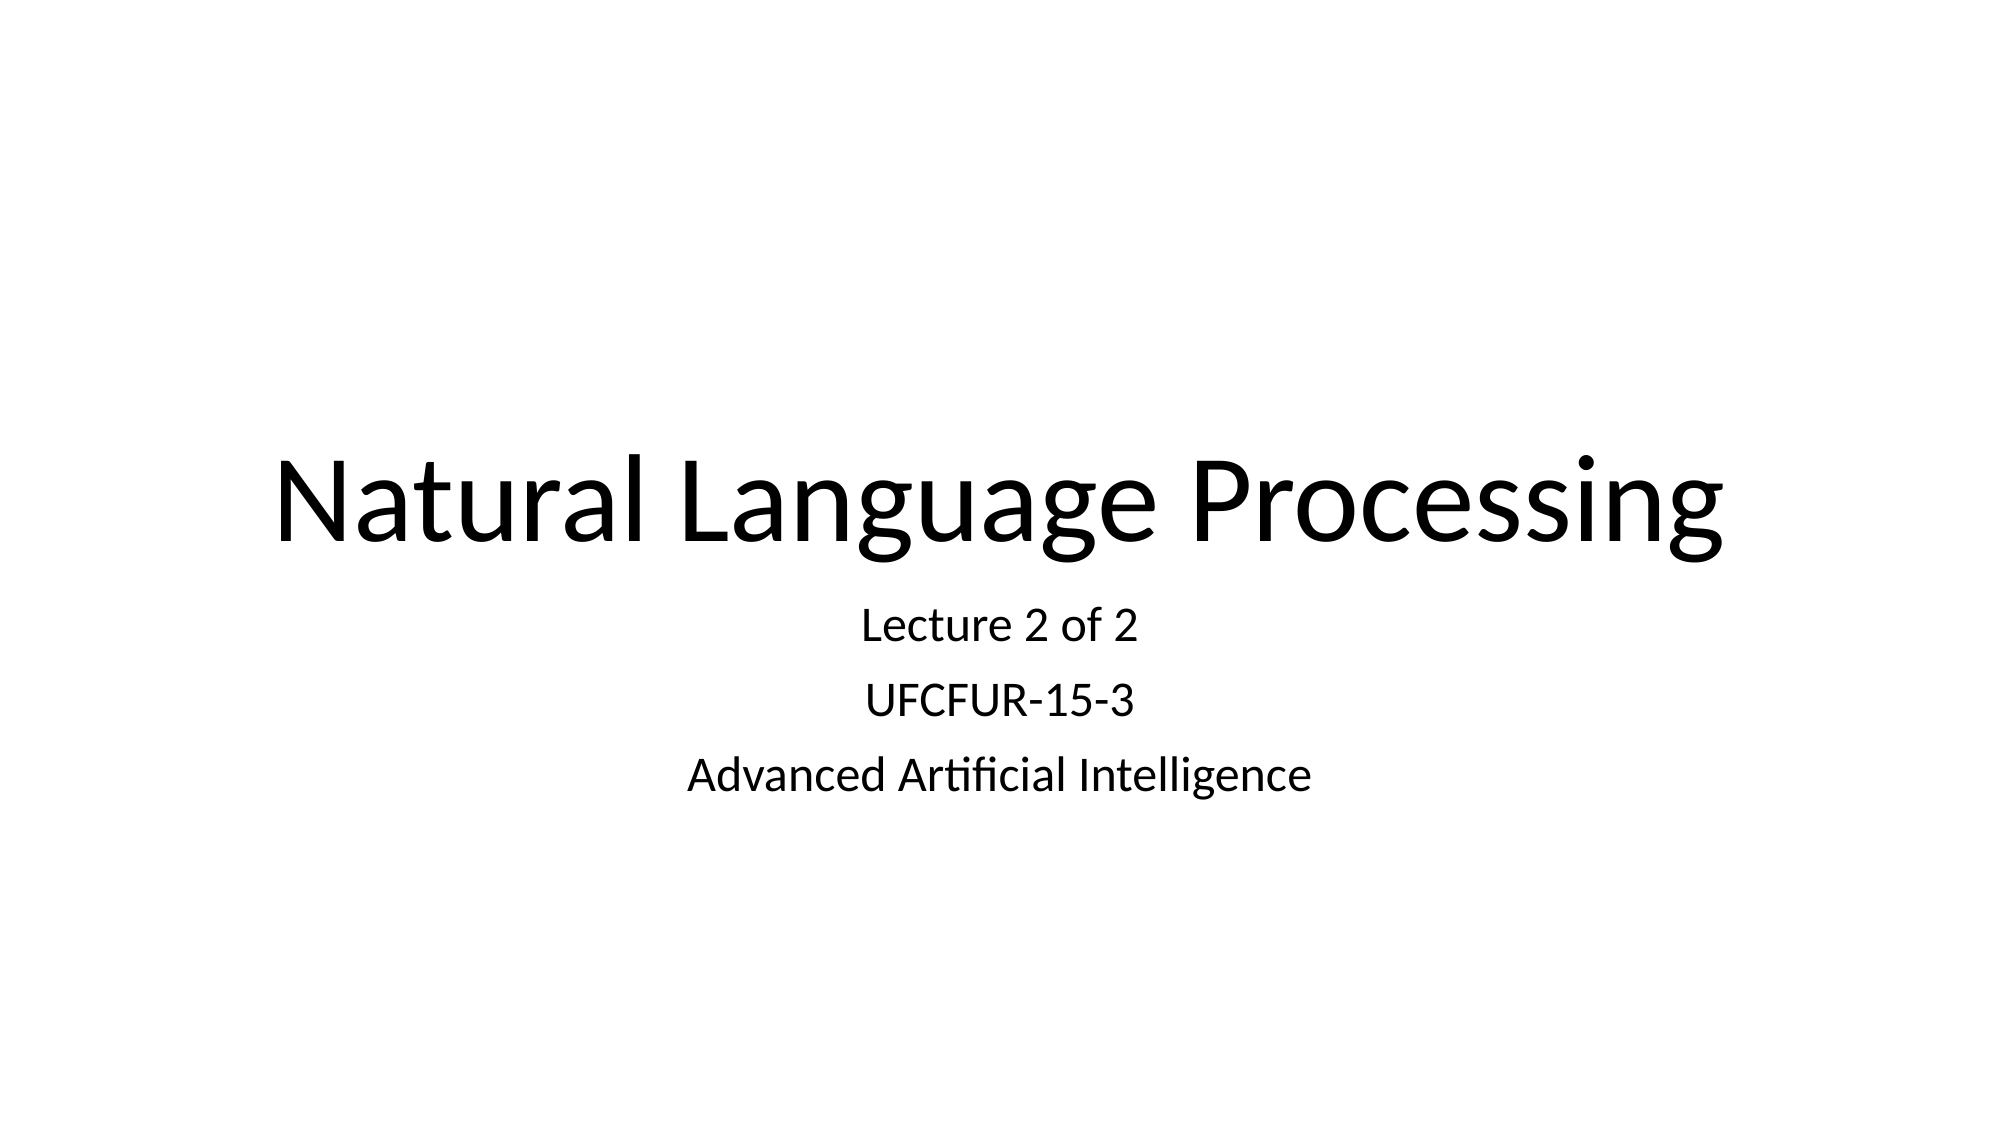

# Natural Language Processing
Lecture 2 of 2
UFCFUR-15-3
Advanced Artificial Intelligence